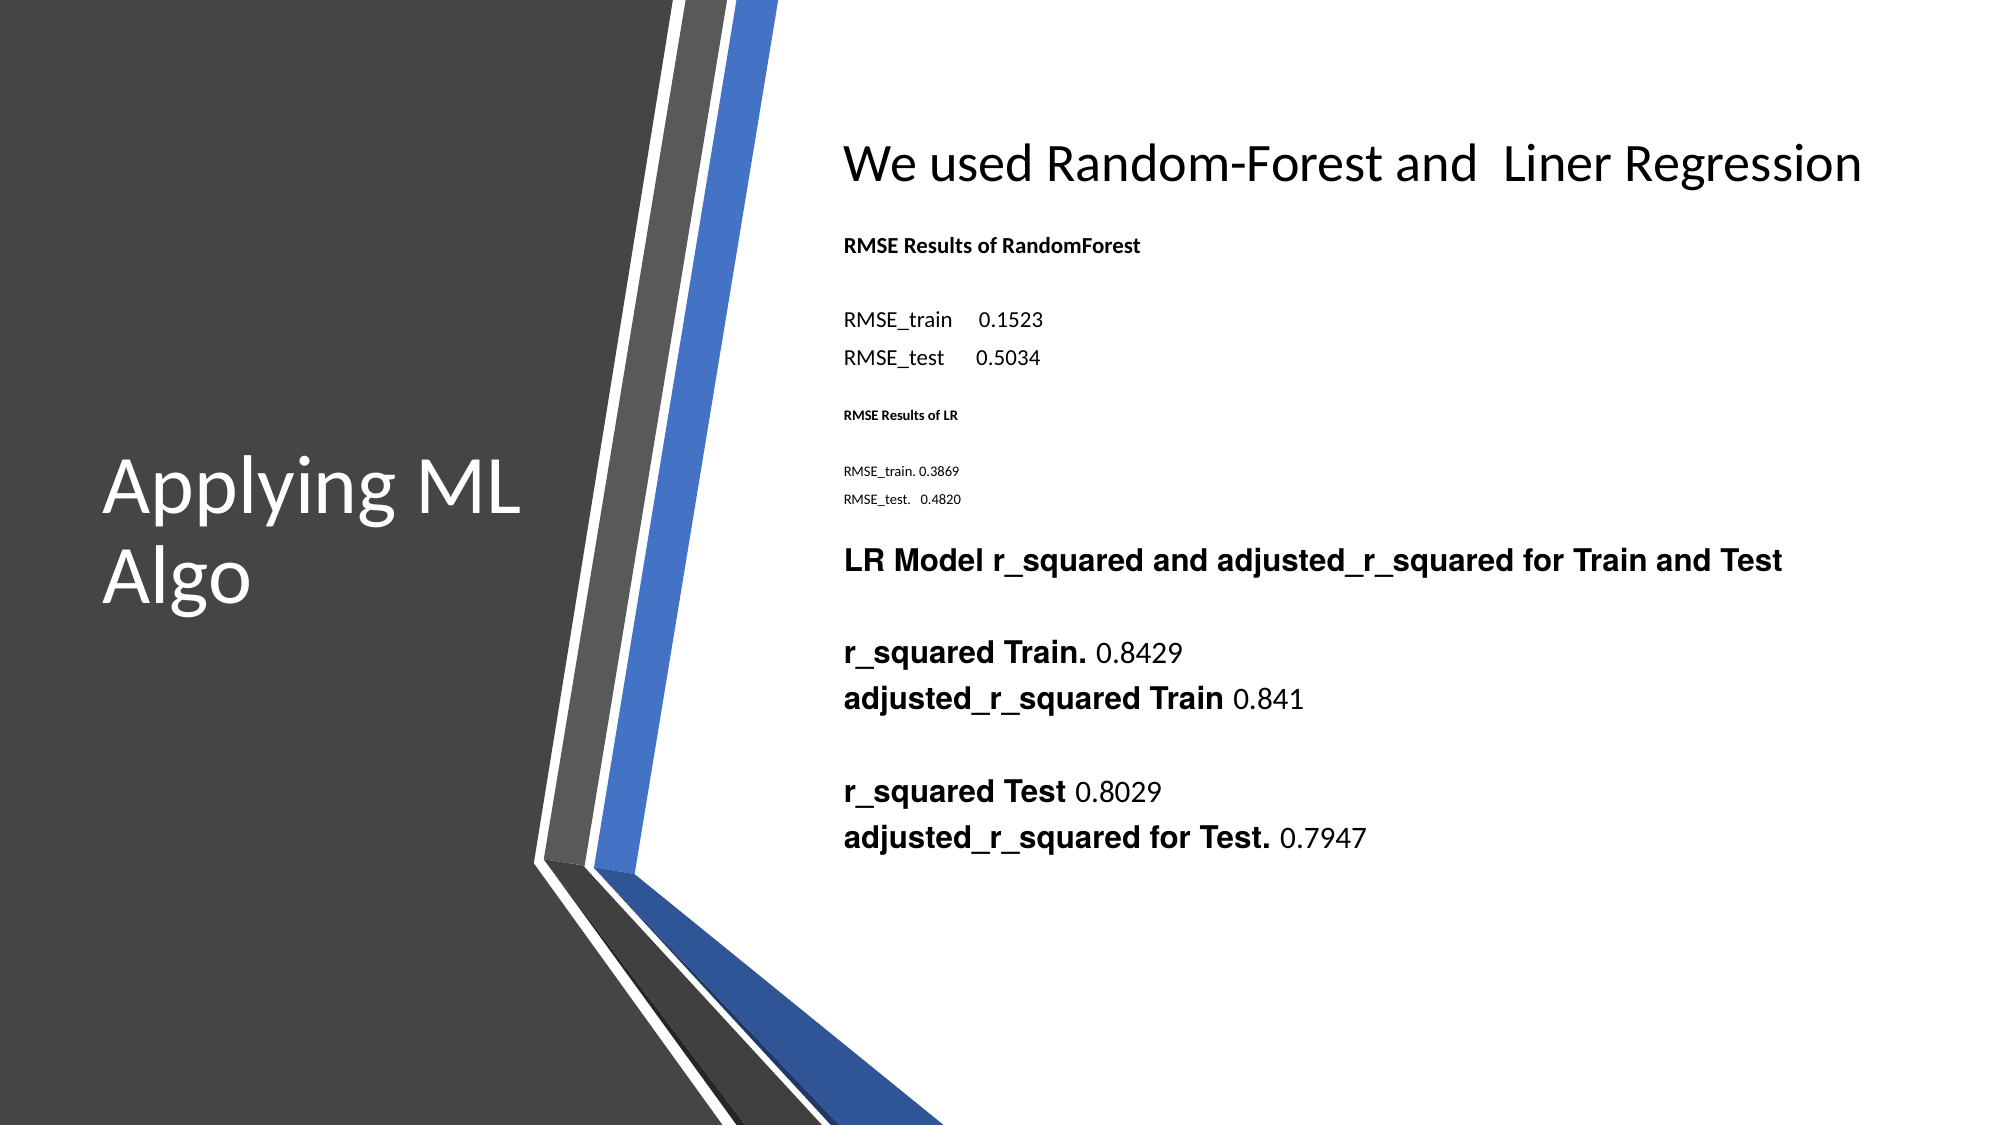

# Applying ML Algo
We used Random-Forest and  Liner Regression
RMSE Results of RandomForest

RMSE_train     0.1523
RMSE_test      0.5034
RMSE Results of LR

RMSE_train. 0.3869
RMSE_test.   0.4820
LR Model r_squared and adjusted_r_squared for Train and Test

r_squared Train. 0.8429
adjusted_r_squared Train 0.841

r_squared Test 0.8029
adjusted_r_squared for Test. 0.7947